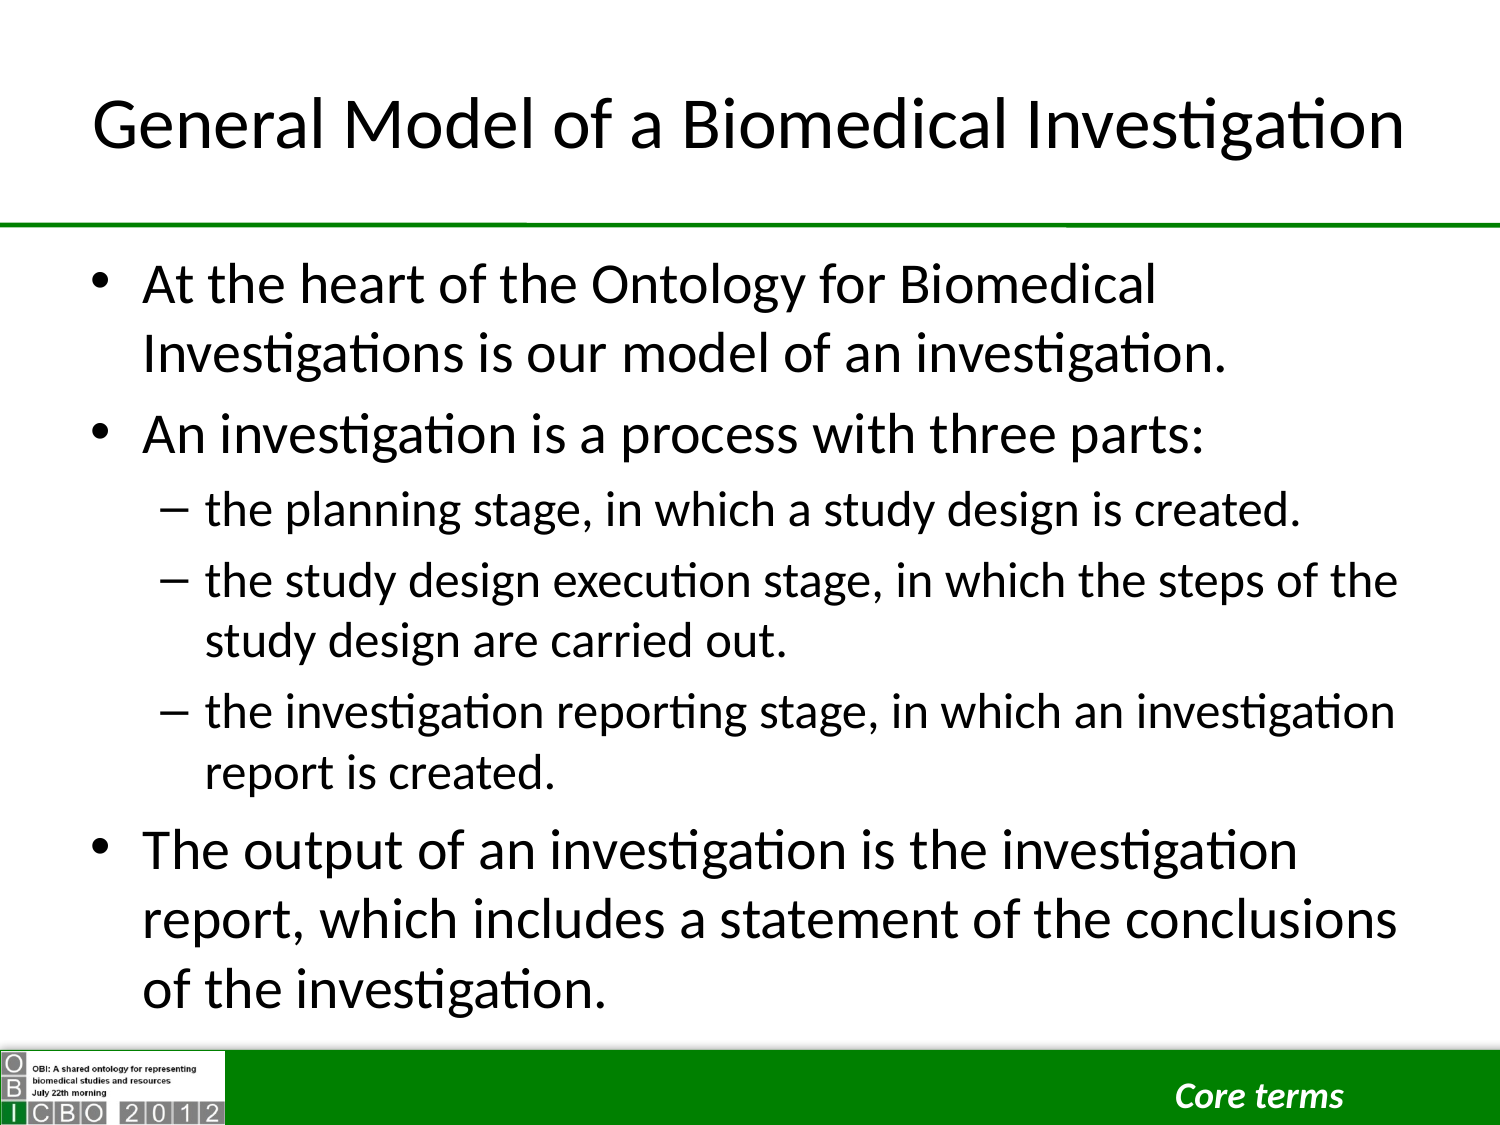

# General Model of a Biomedical Investigation
At the heart of the Ontology for Biomedical Investigations is our model of an investigation.
An investigation is a process with three parts:
the planning stage, in which a study design is created.
the study design execution stage, in which the steps of the study design are carried out.
the investigation reporting stage, in which an investigation report is created.
The output of an investigation is the investigation report, which includes a statement of the conclusions of the investigation.

Core terms